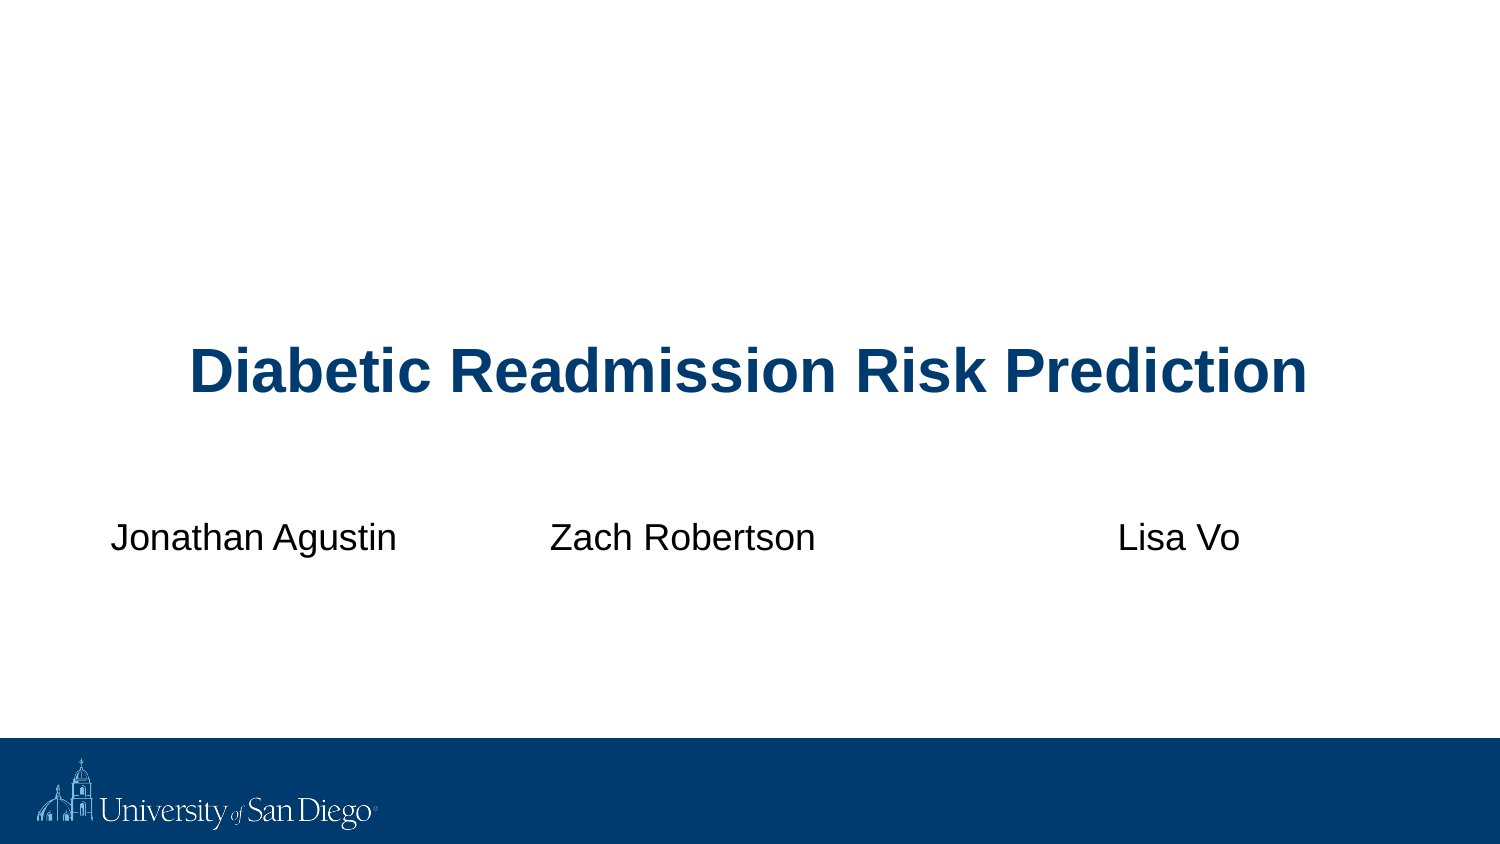

# Diabetic Readmission Risk Prediction
Jonathan Agustin
Zach Robertson
Lisa Vo